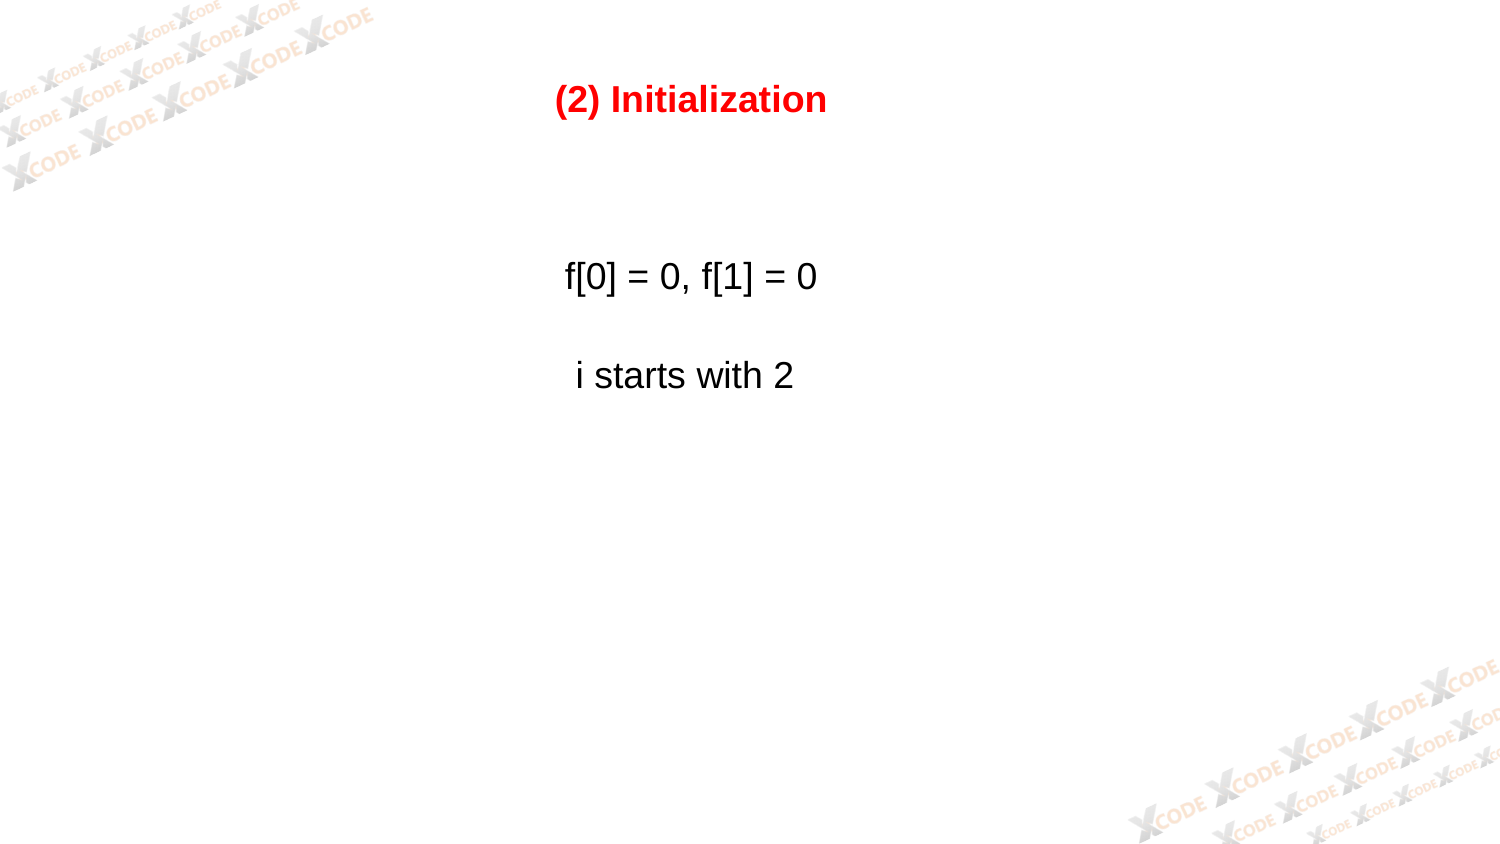

(2) Initialization
f[0] = 0, f[1] = 0
 i starts with 2